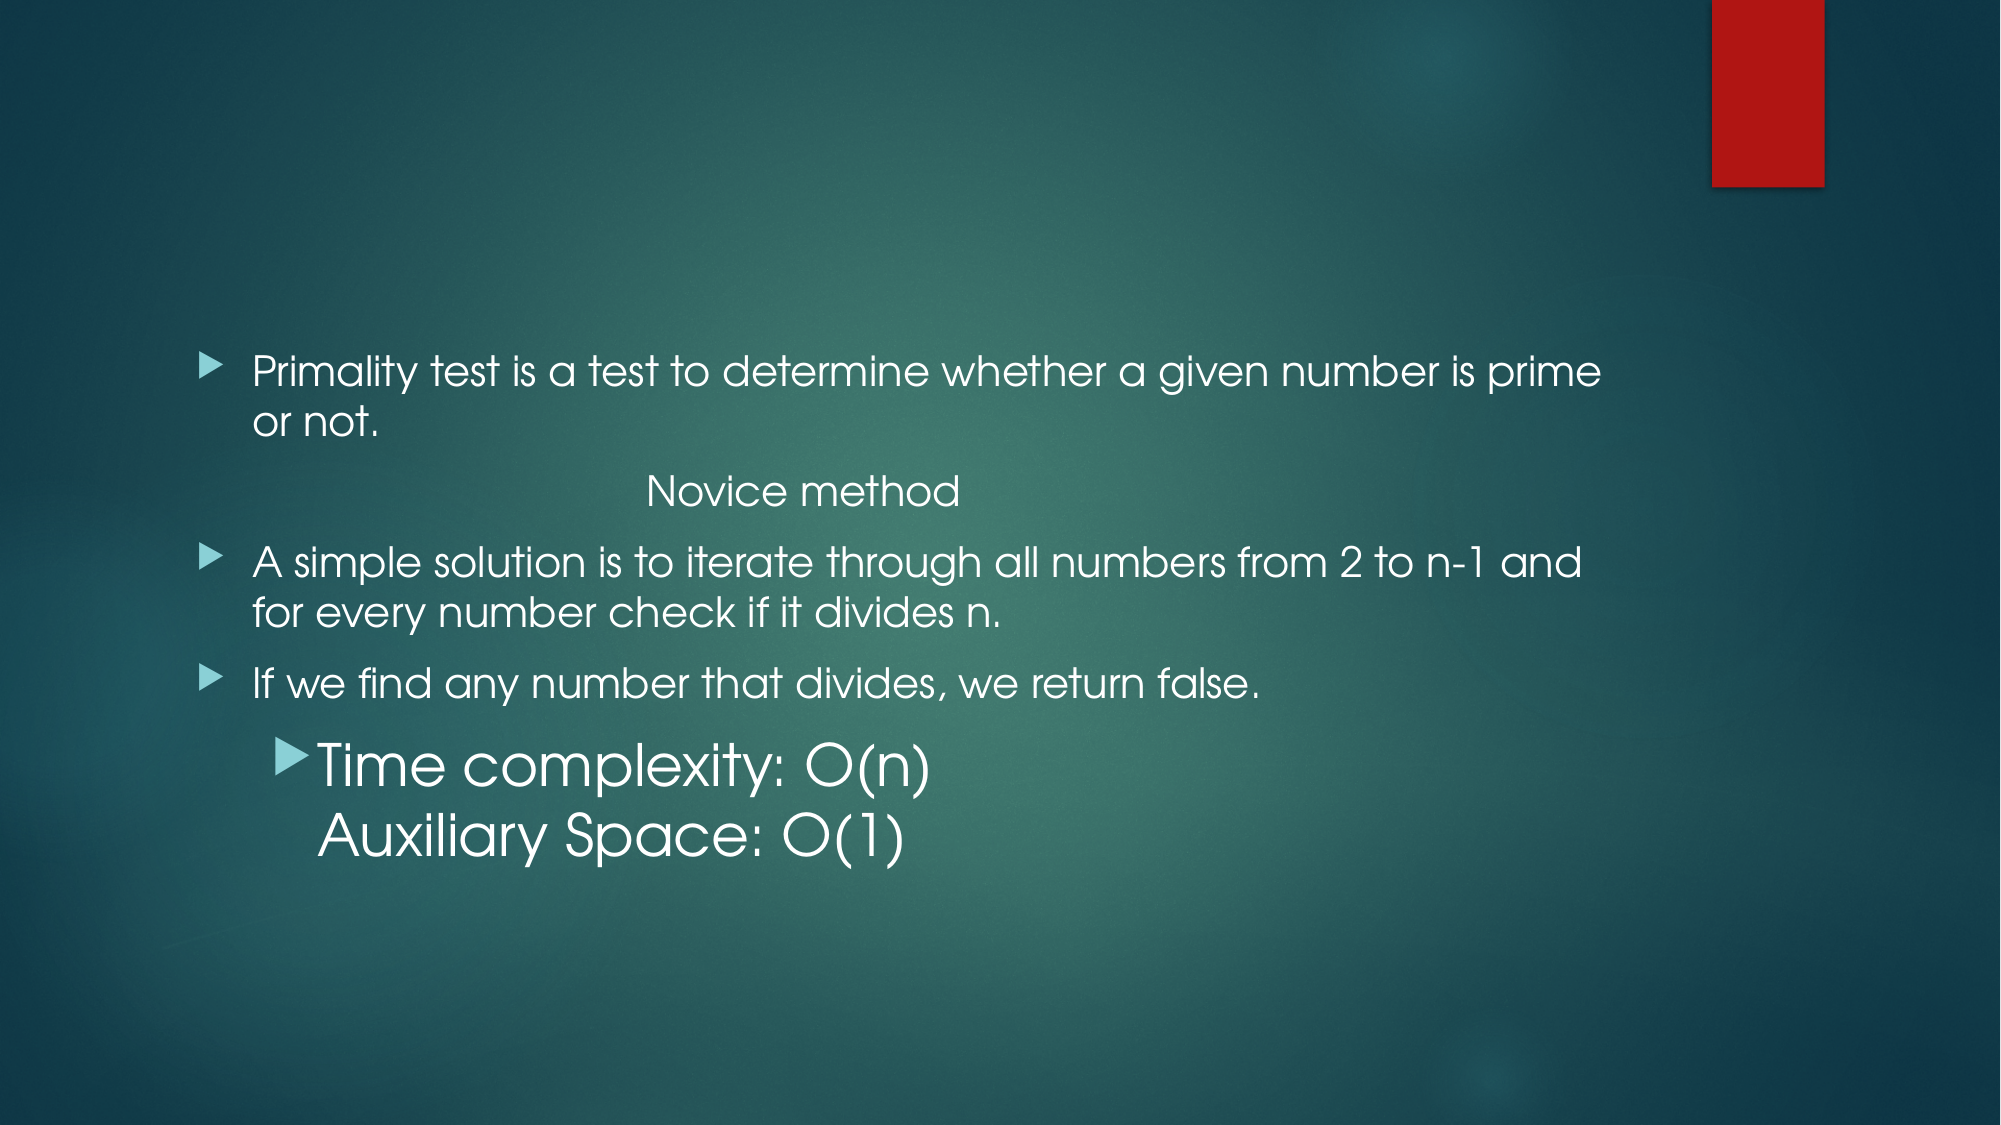

#
Primality test is a test to determine whether a given number is prime or not.
			Novice method
A simple solution is to iterate through all numbers from 2 to n-1 and for every number check if it divides n.
If we find any number that divides, we return false.
Time complexity: O(n)
Auxiliary Space: O(1)